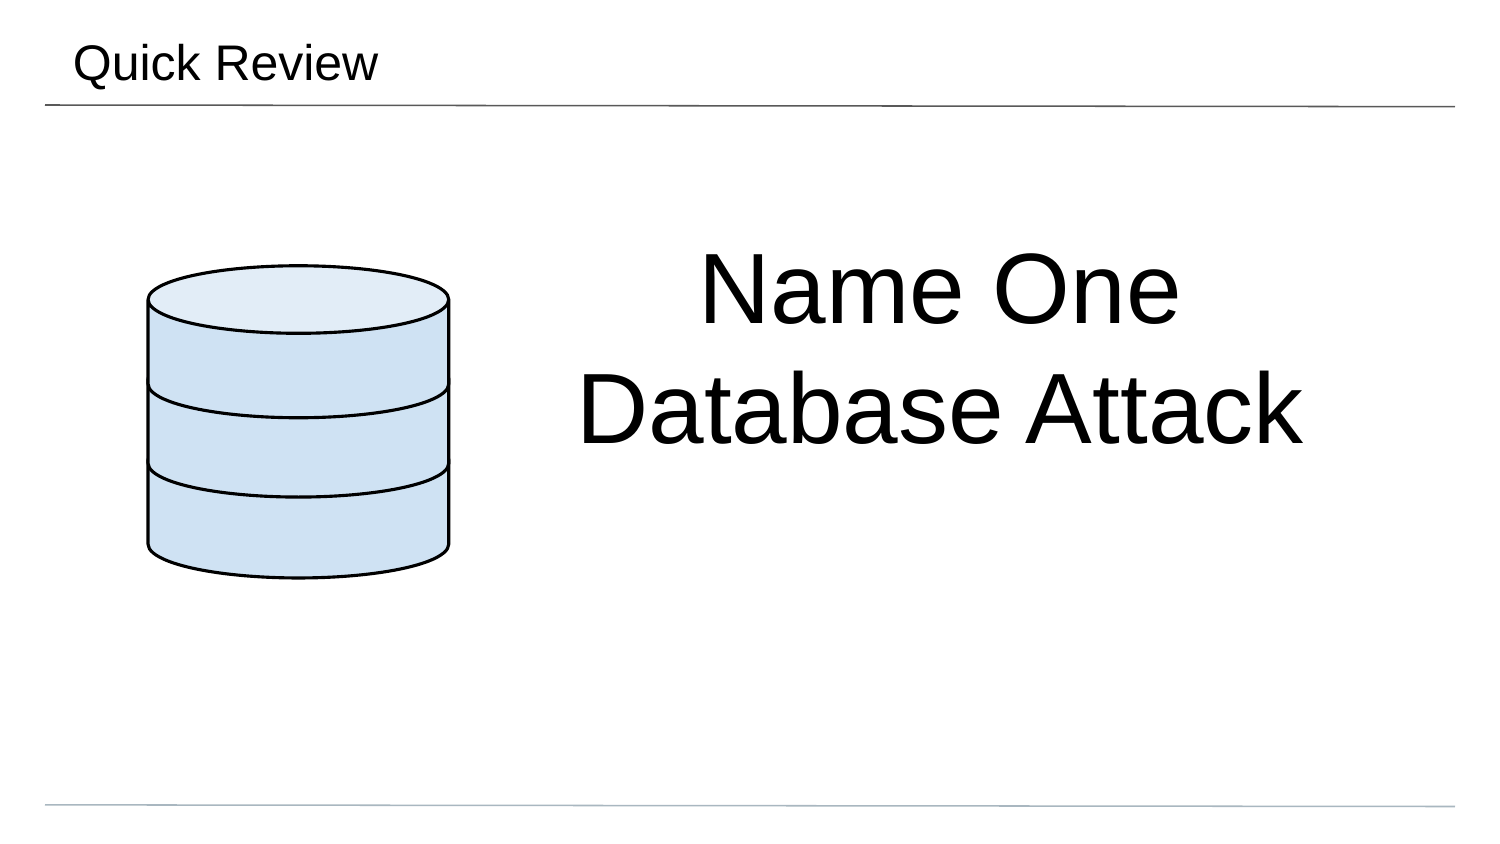

# Quick Review

Name One Database Attack